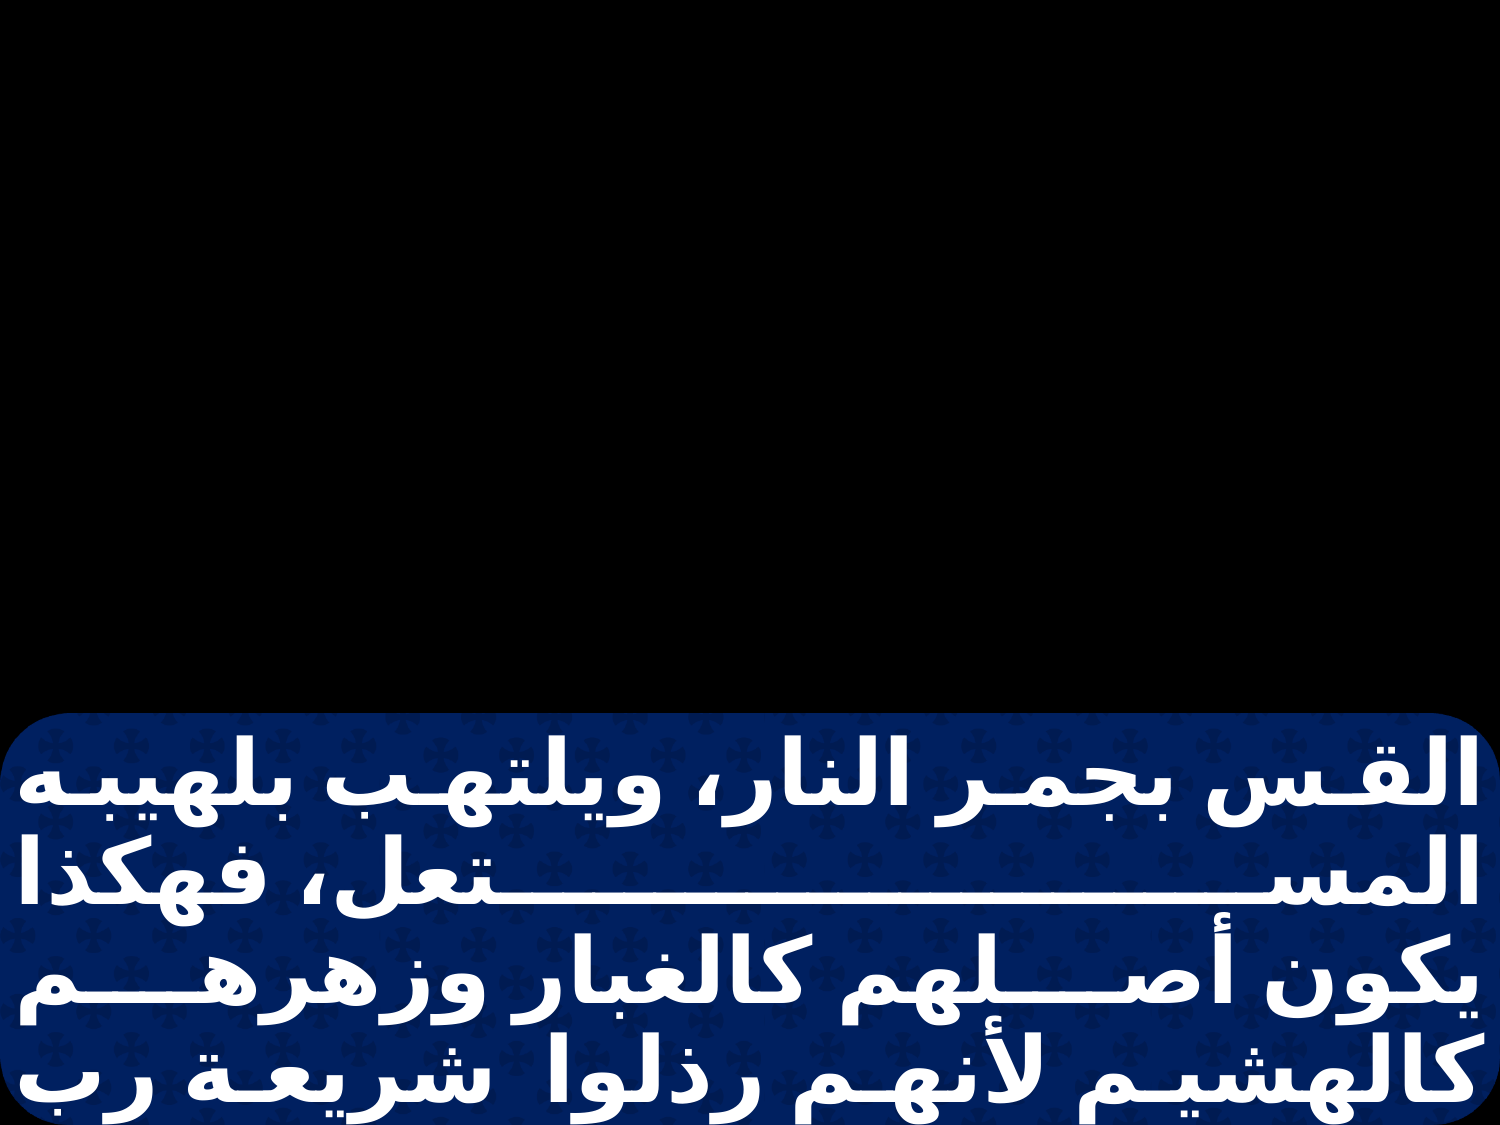

القس بجمر النار، ويلتهب بلهيبه المستعل، فهكذا
يكون أصلهم كالغبار وزهرهم كالهشيم لأنهم رذلوا  شريعة رب الجنود، واستهانوا بكلمة قدوس  إسرائيل. فحمي غضب رب الصباؤوت على شعبه،